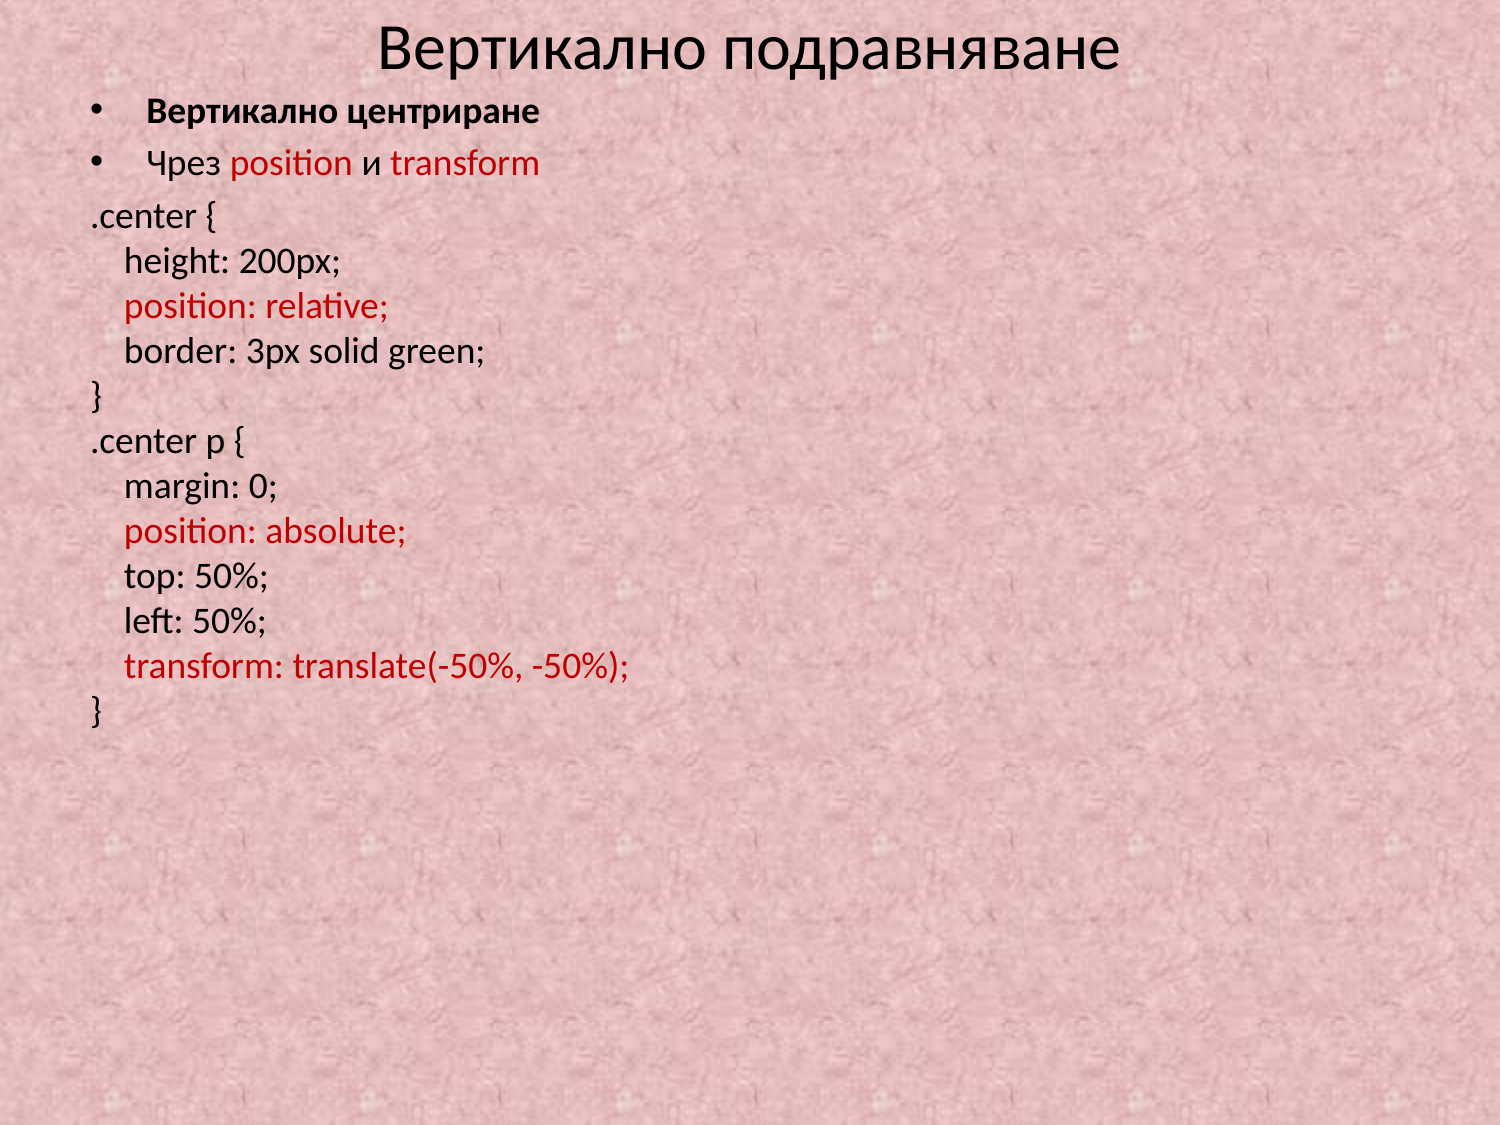

# Вертикално подравняване
Вертикално центриране
Чрез position и transform
.center {
    height: 200px;
    position: relative;
    border: 3px solid green;
}
.center p {
    margin: 0;
    position: absolute;
    top: 50%;
    left: 50%;
    transform: translate(-50%, -50%);
}